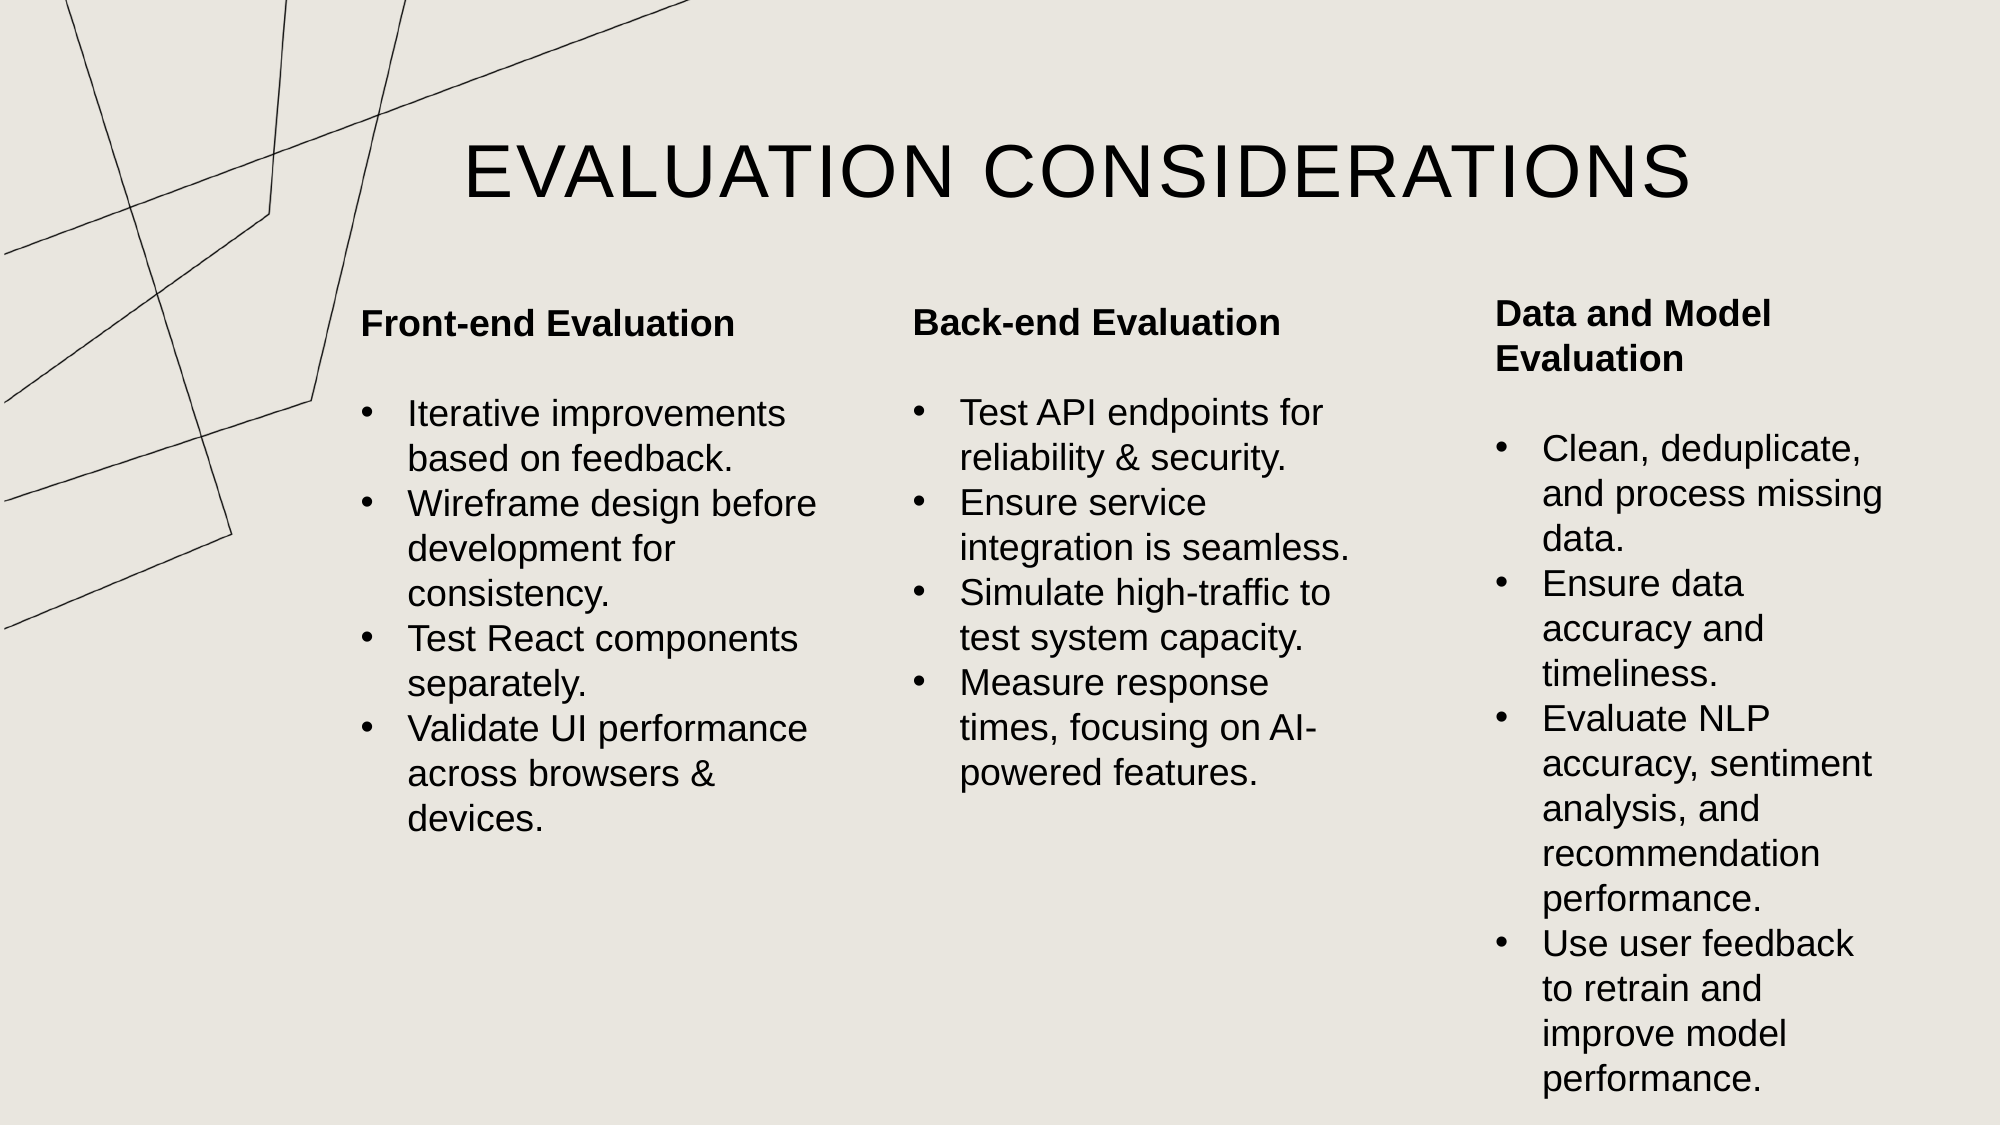

# Evaluation considerations
Data and Model Evaluation

Clean, deduplicate, and process missing data.
Ensure data accuracy and timeliness.
Evaluate NLP accuracy, sentiment analysis, and recommendation performance.
Use user feedback to retrain and improve model performance.

Back-end Evaluation

Test API endpoints for reliability & security.
Ensure service integration is seamless.
Simulate high-traffic to test system capacity.
Measure response times, focusing on AI-powered features.

Front-end Evaluation

Iterative improvements based on feedback.
Wireframe design before development for consistency.
Test React components separately.
Validate UI performance across browsers & devices.